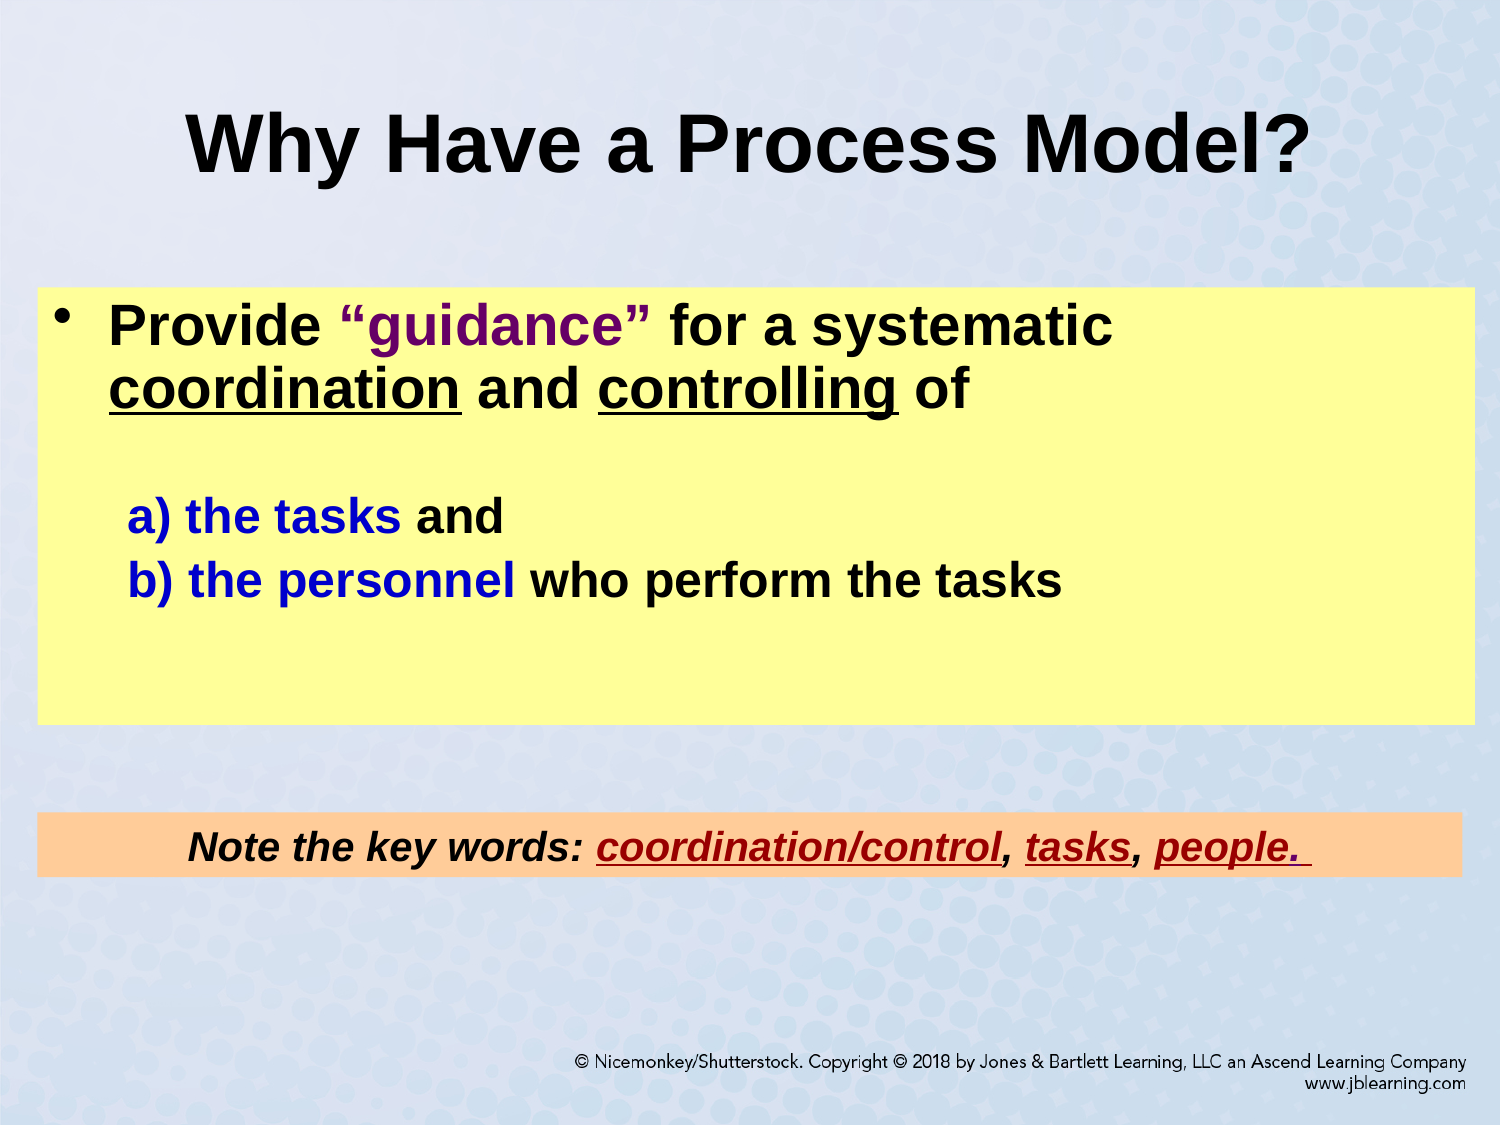

# Why Have a Process Model?
Provide “guidance” for a systematic coordination and controlling of

a) the tasks and
b) the personnel who perform the tasks

Note the key words: coordination/control, tasks, people.